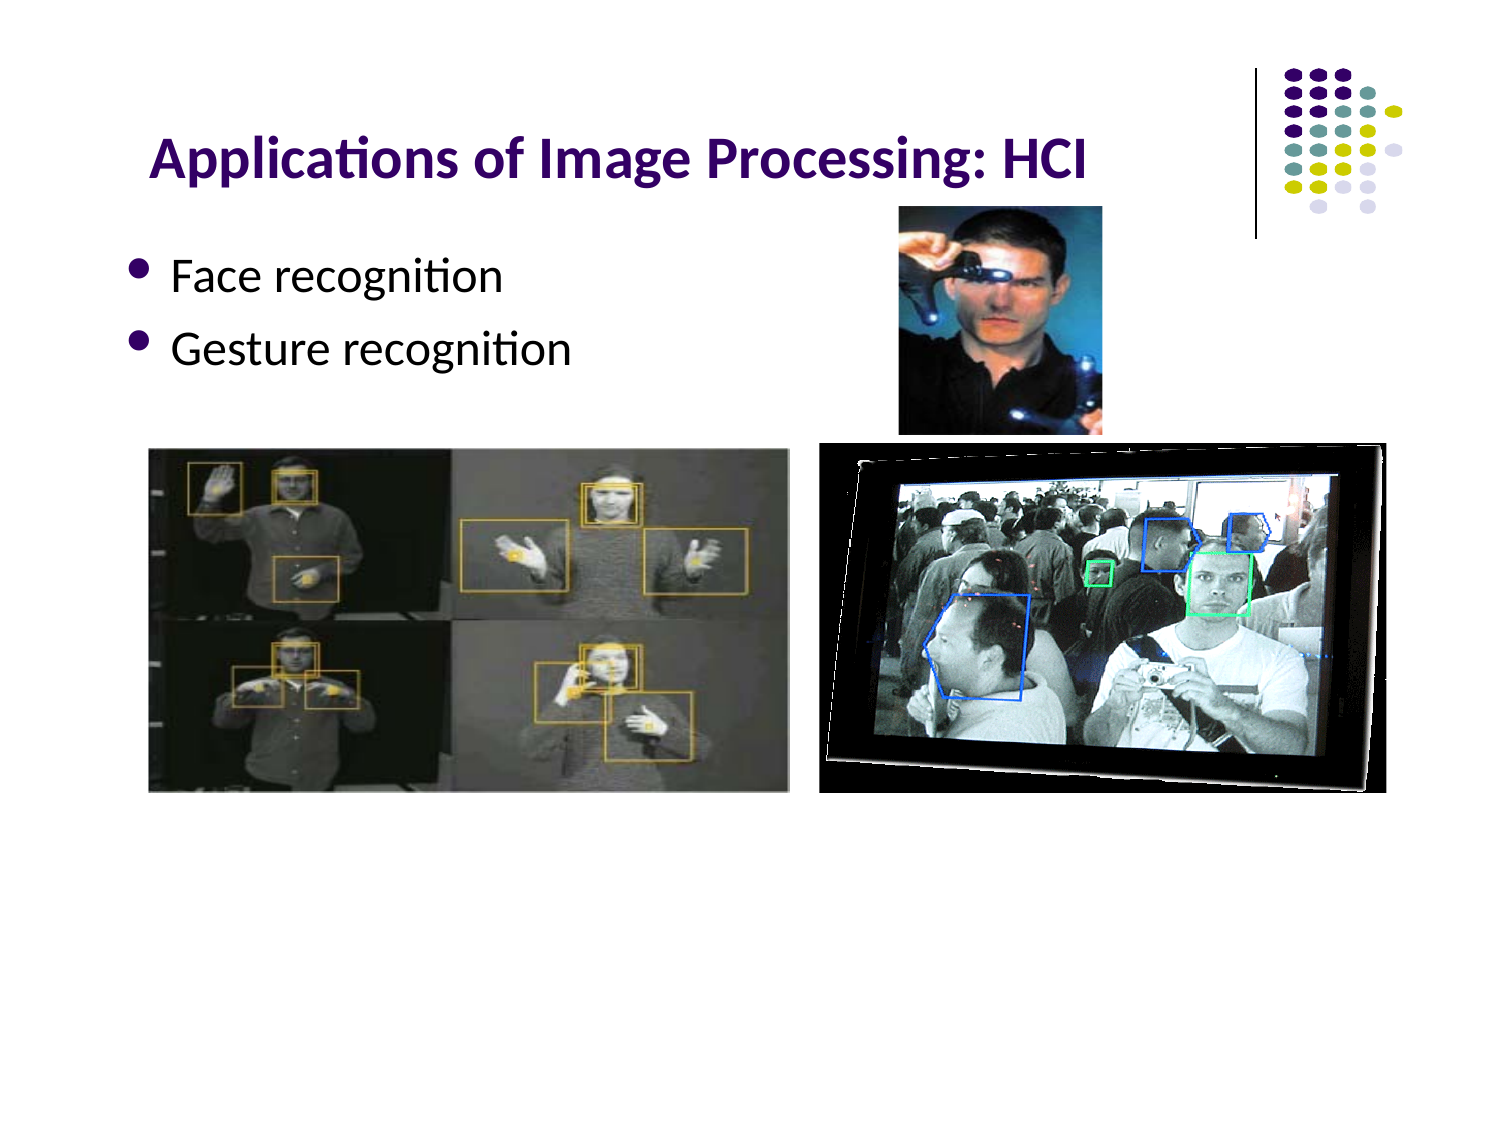

# Applications of Image Processing: HCI

Face recognition
Gesture recognition